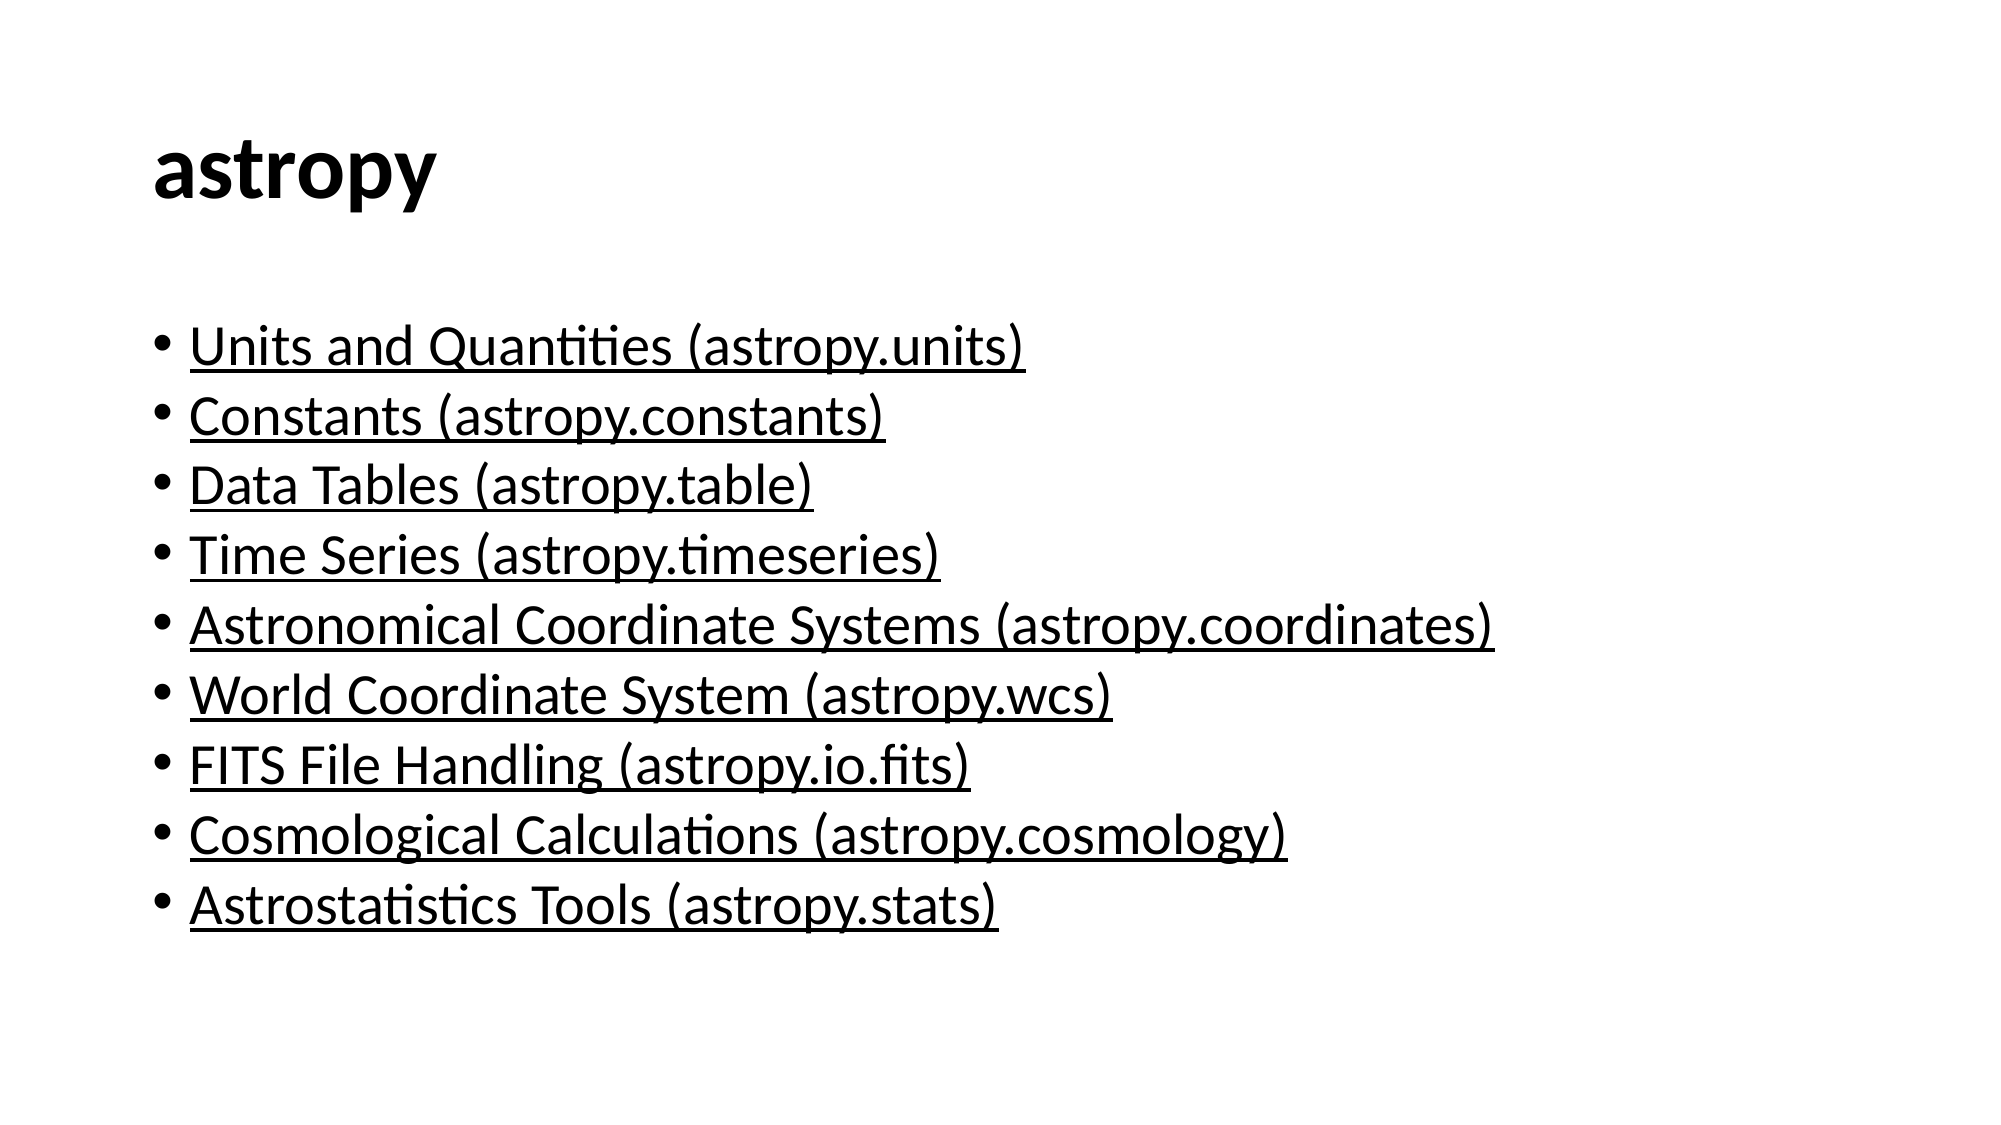

# astropy
Units and Quantities (astropy.units)
Constants (astropy.constants)
Data Tables (astropy.table)
Time Series (astropy.timeseries)
Astronomical Coordinate Systems (astropy.coordinates)
World Coordinate System (astropy.wcs)
FITS File Handling (astropy.io.fits)
Cosmological Calculations (astropy.cosmology)
Astrostatistics Tools (astropy.stats)